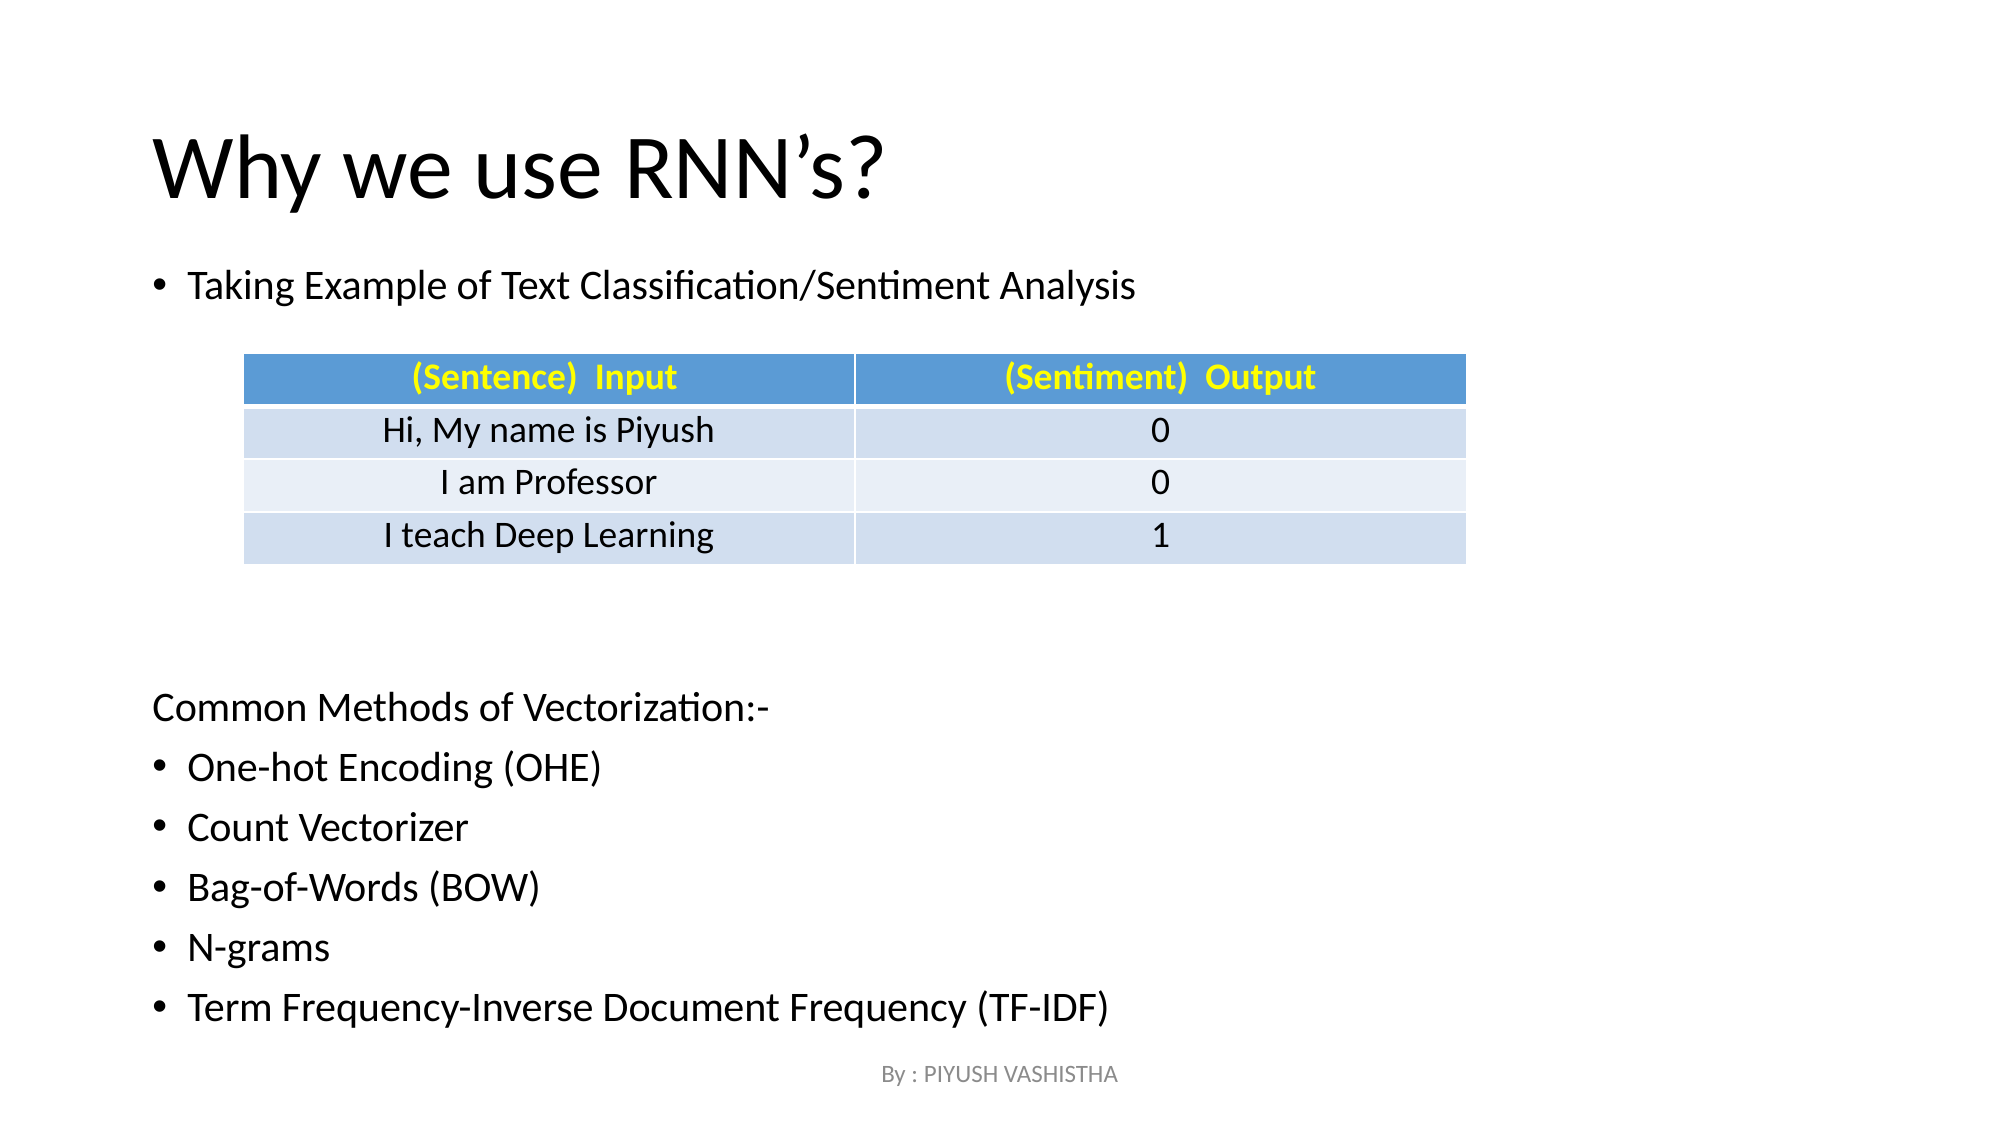

# Why we use RNN’s?
Taking Example of Text Classification/Sentiment Analysis

Common Methods of Vectorization:-
One-hot Encoding (OHE)
Count Vectorizer
Bag-of-Words (BOW)
N-grams
Term Frequency-Inverse Document Frequency (TF-IDF)

| (Sentence) Input | (Sentiment) Output |
| --- | --- |
| Hi, My name is Piyush | 0 |
| I am Professor | 0 |
| I teach Deep Learning | 1 |
By : PIYUSH VASHISTHA